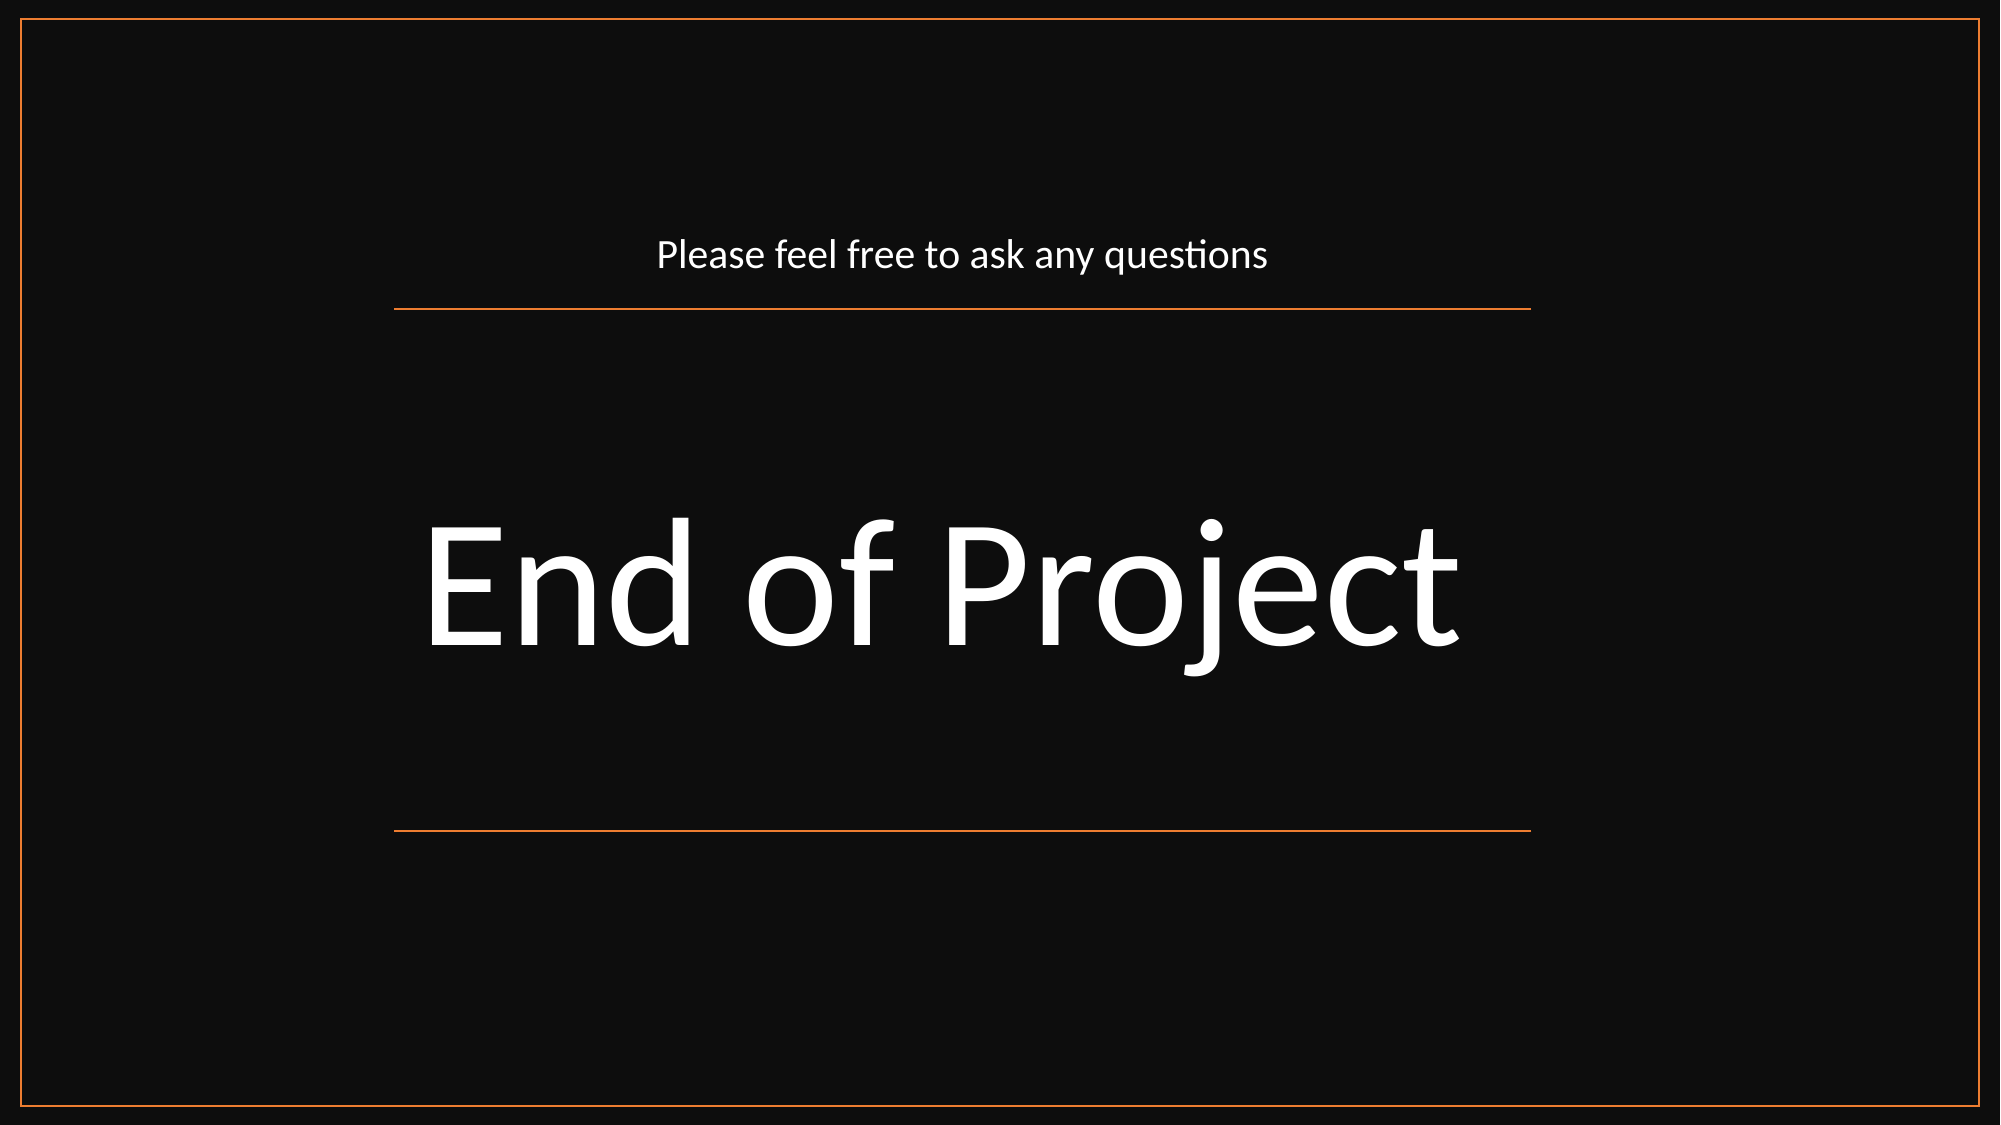

Please feel free to ask any questions
# End of Project